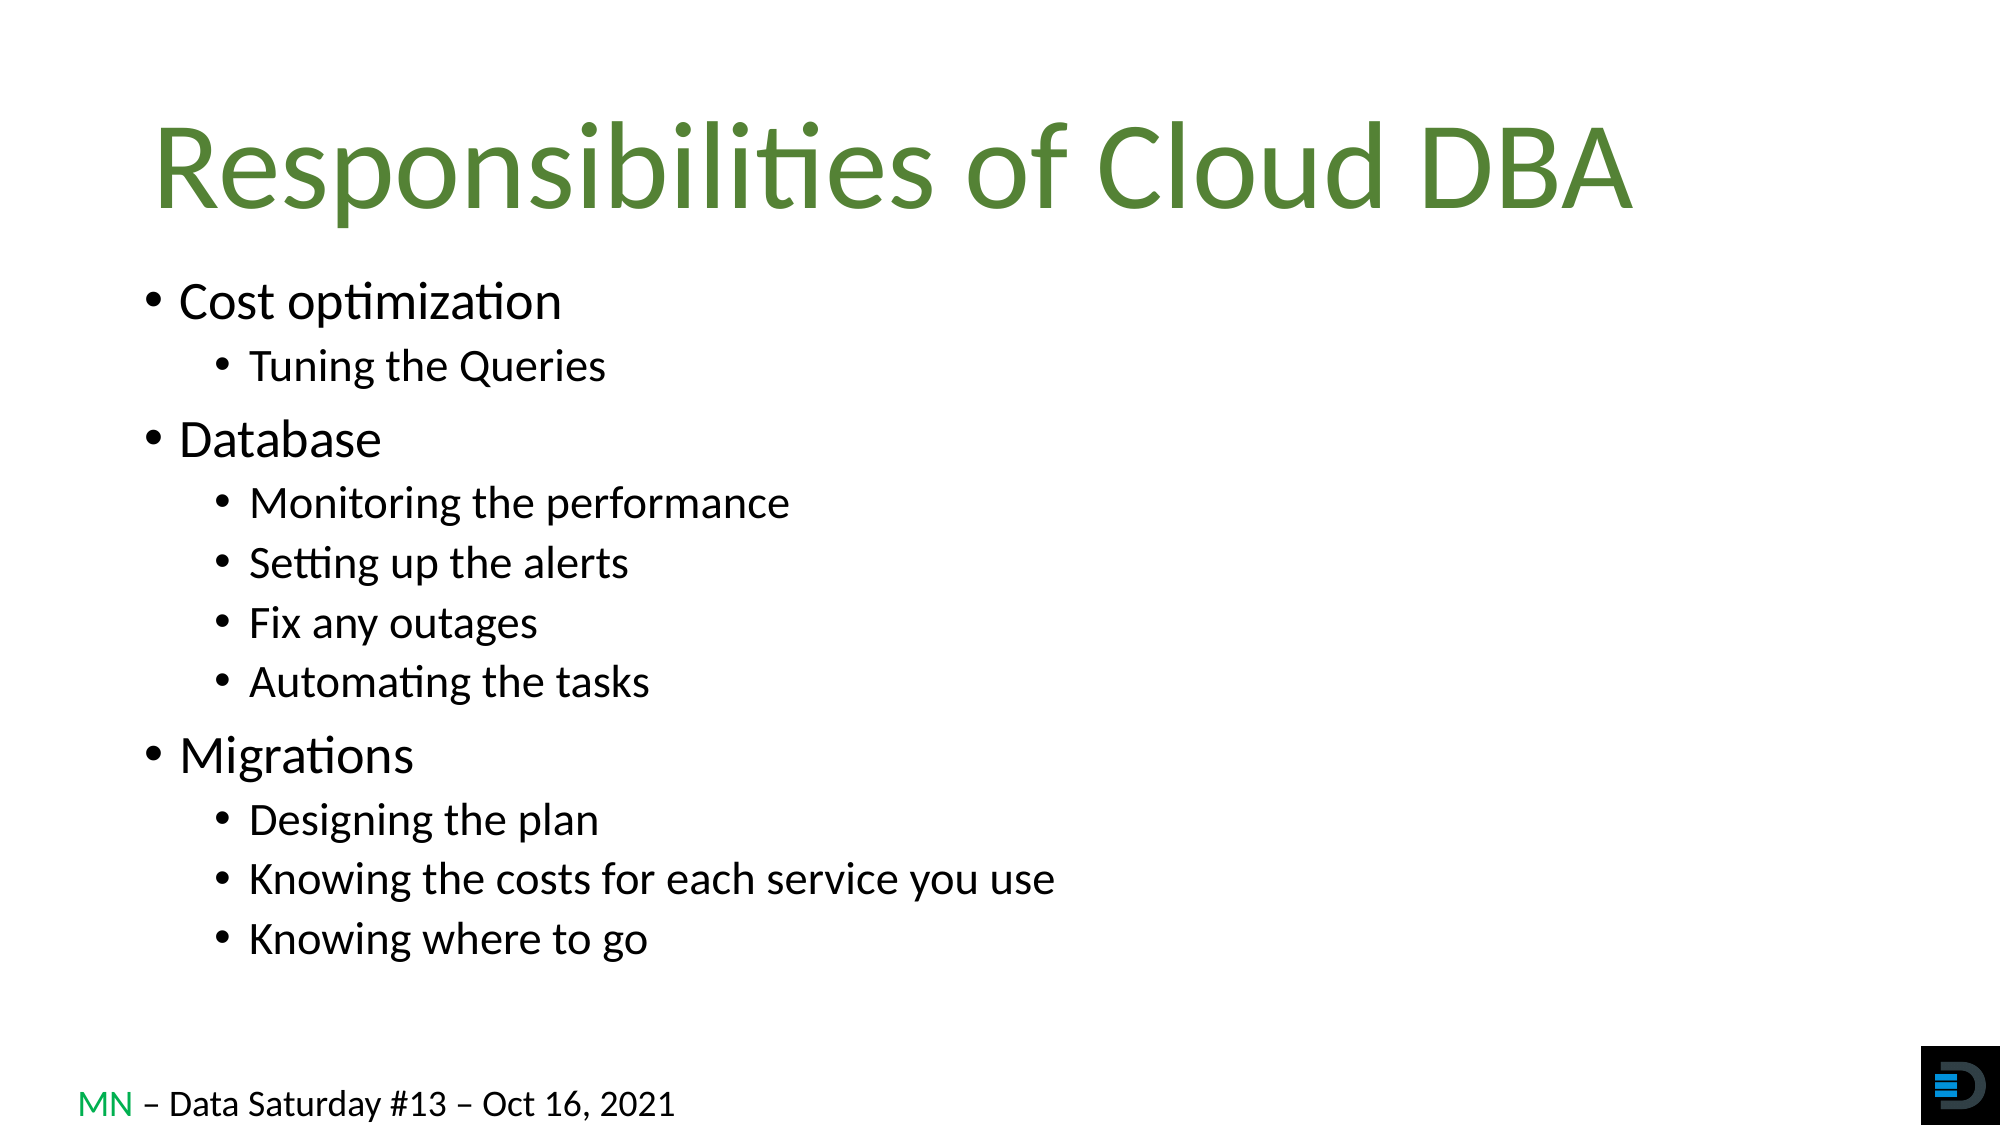

# Responsibilities of Cloud DBA
Cost optimization
Tuning the Queries
Database
Monitoring the performance
Setting up the alerts
Fix any outages
Automating the tasks
Migrations
Designing the plan
Knowing the costs for each service you use
Knowing where to go